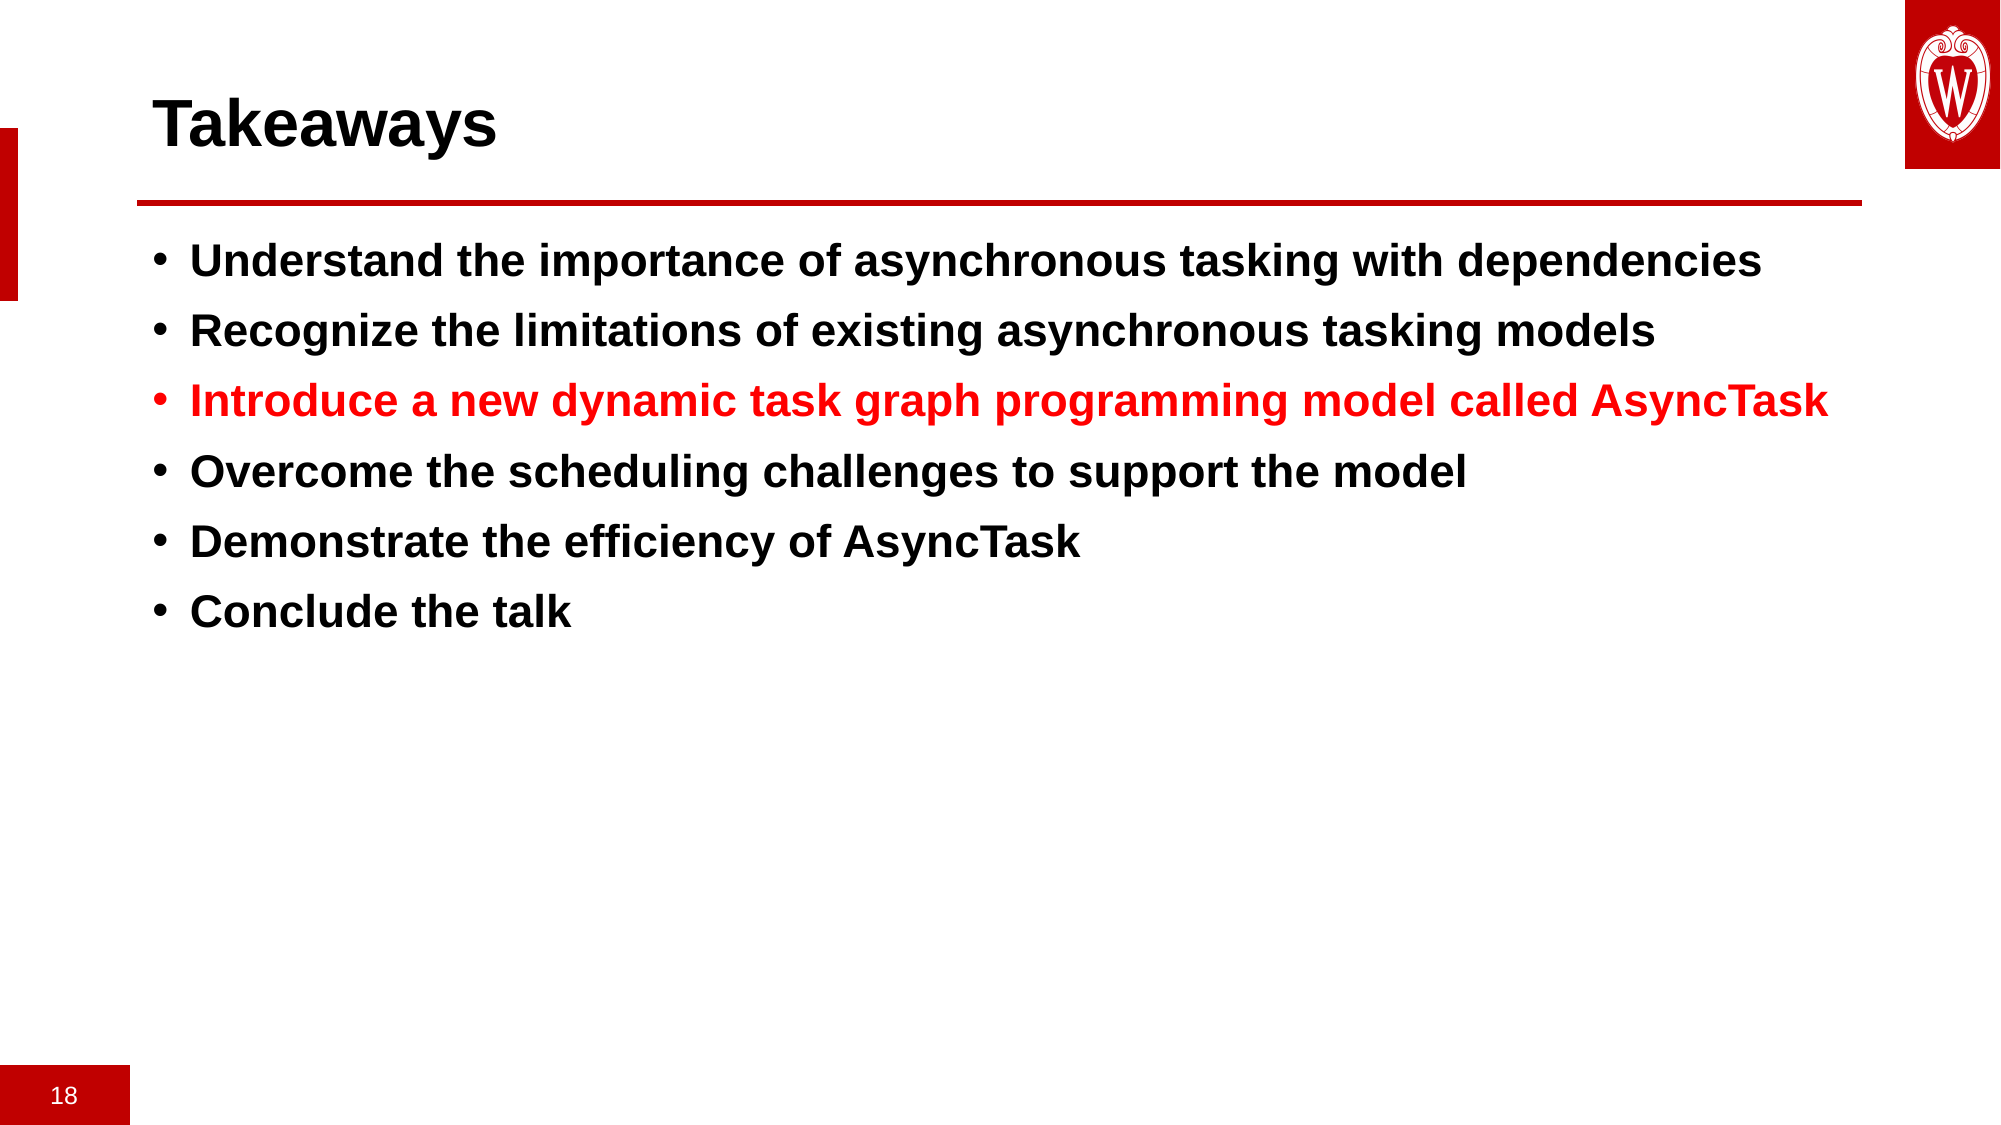

# Takeaways
Understand the importance of asynchronous tasking with dependencies
Recognize the limitations of existing asynchronous tasking models
Introduce a new dynamic task graph programming model called AsyncTask
Overcome the scheduling challenges to support the model
Demonstrate the efficiency of AsyncTask
Conclude the talk